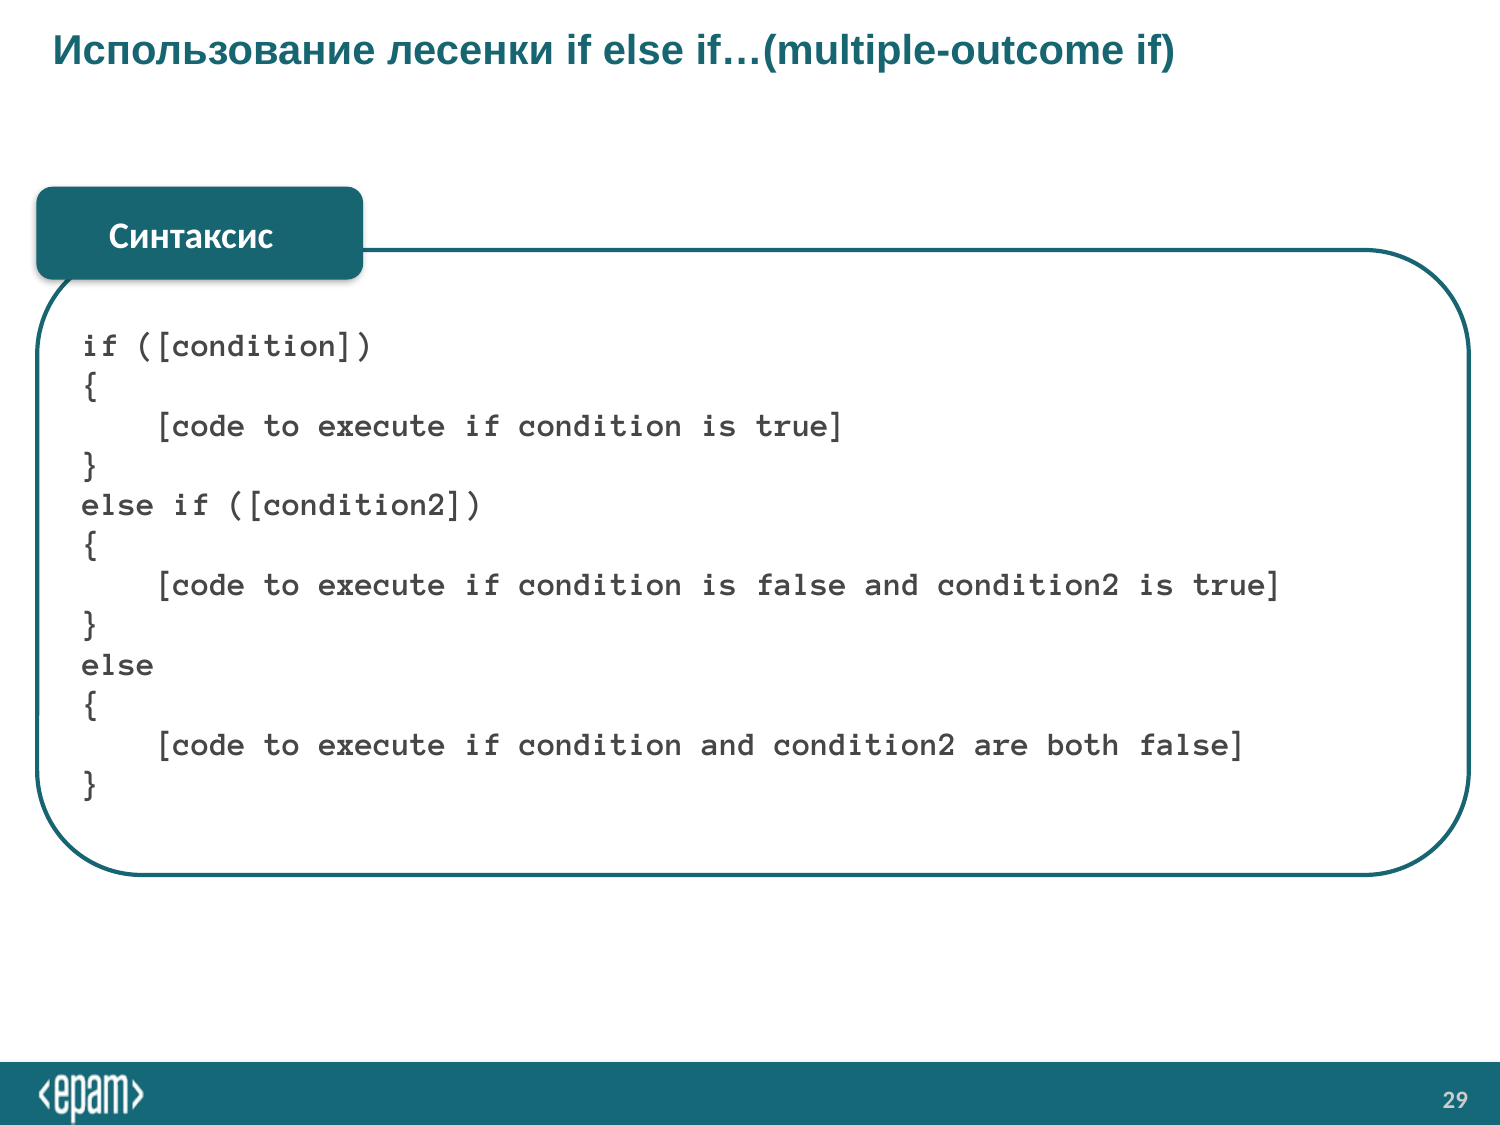

# Использование лесенки if else if…(multiple-outcome if)
Cинтаксис
if ([condition])
{
    [code to execute if condition is true]
}
else if ([condition2])
{
    [code to execute if condition is false and condition2 is true]
}
else
{
    [code to execute if condition and condition2 are both false]
}